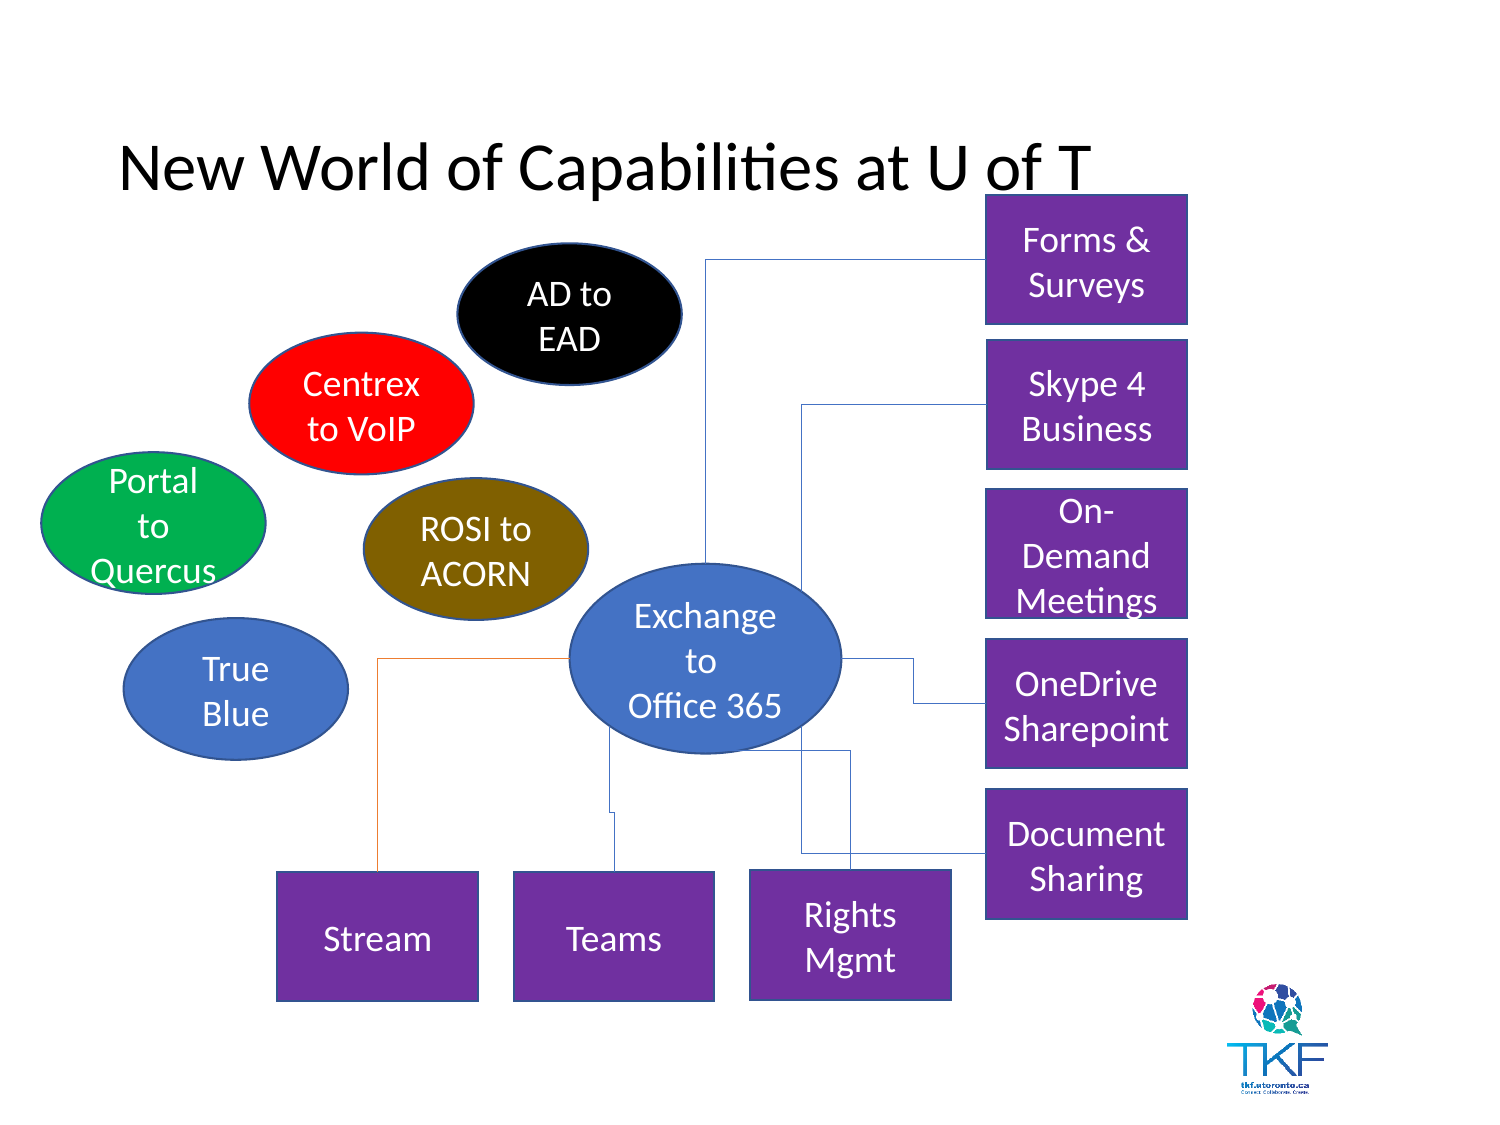

# New World of Capabilities at U of T
Forms & Surveys
AD to EAD
Centrex to VoIP
Skype 4
Business
Portal to Quercus
ROSI to ACORN
On-Demand
Meetings
Exchange to
Office 365
True Blue
OneDrive
Sharepoint
Document Sharing
Rights Mgmt
Stream
Teams